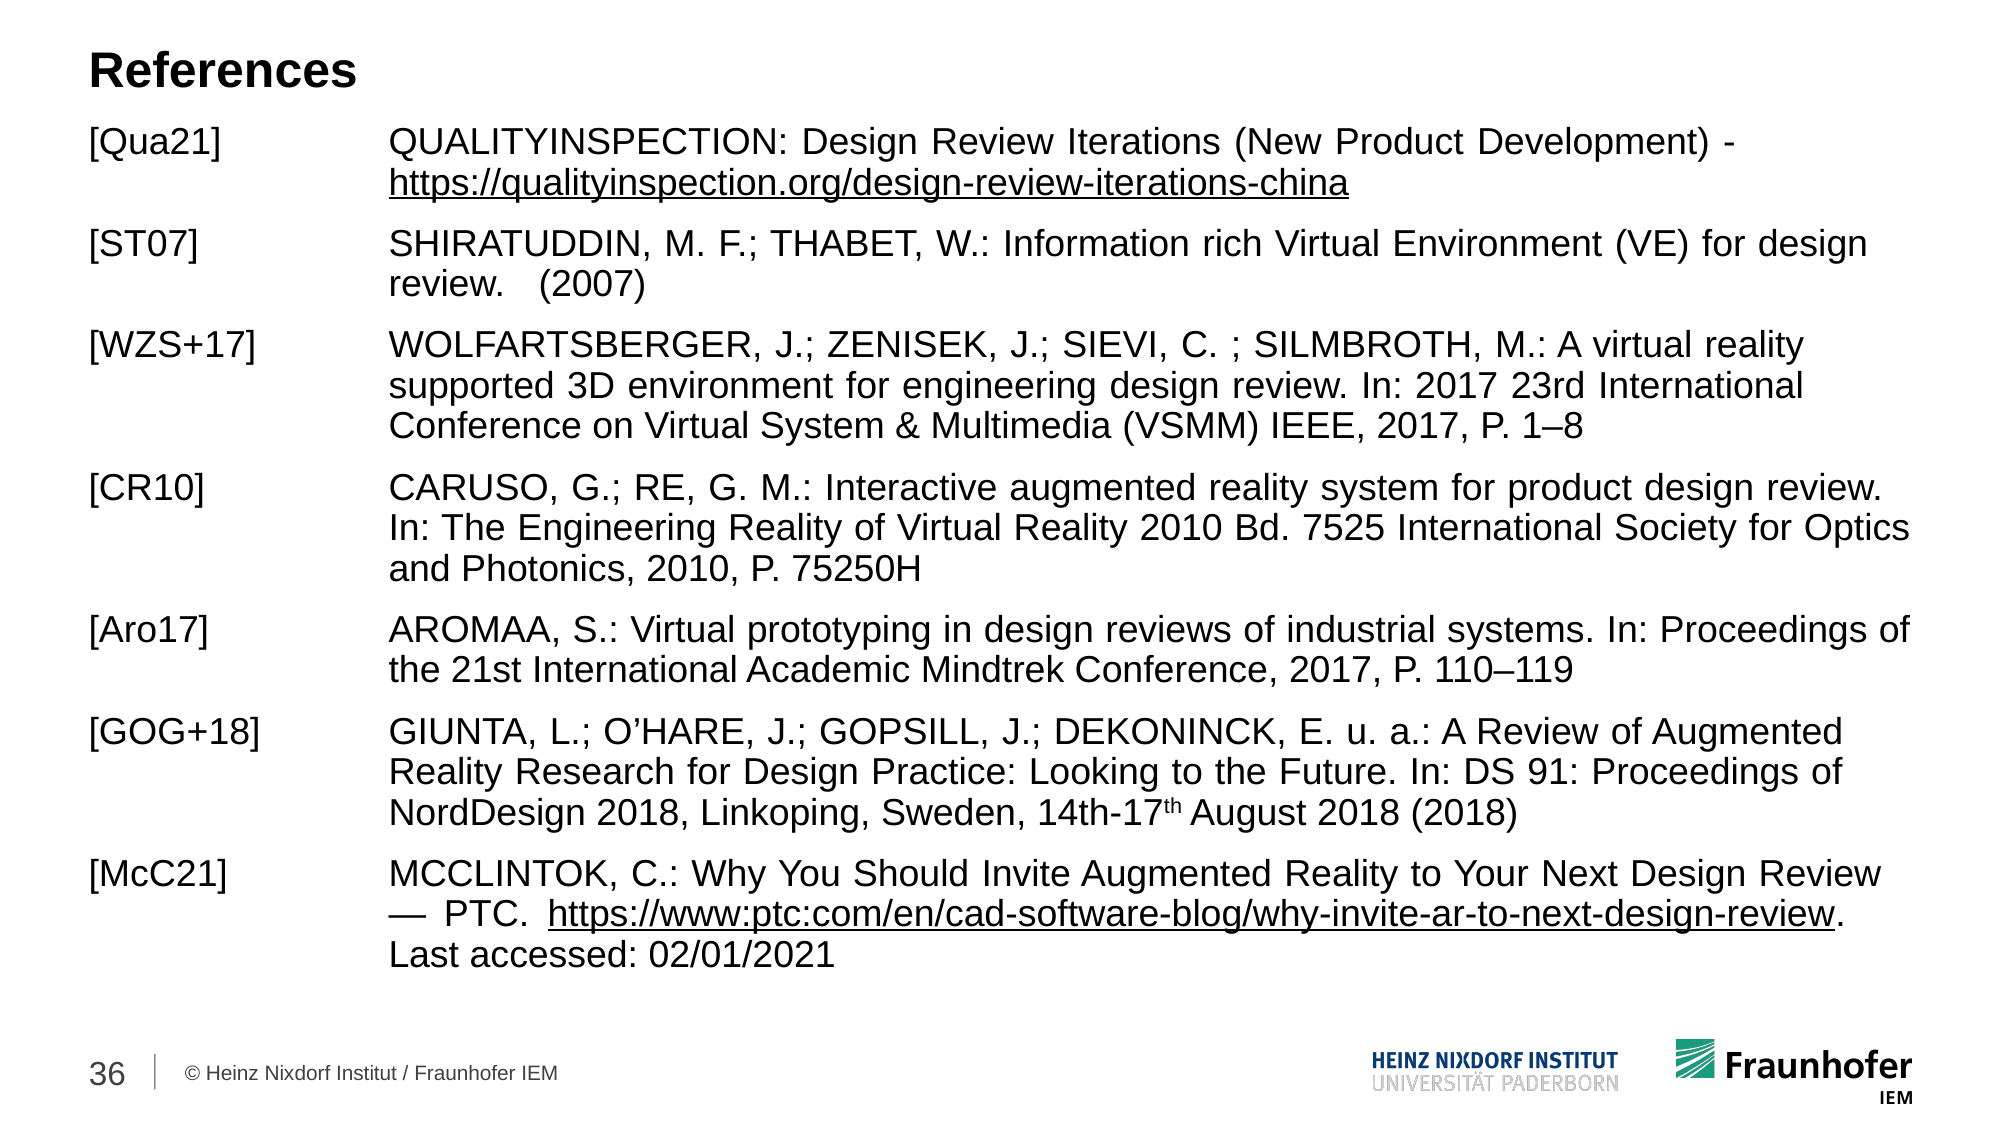

References
[Qua21]		QUALITYINSPECTION: Design Review Iterations (New Product Development) - 				https://qualityinspection.org/design-review-iterations-china
[ST07]		SHIRATUDDIN, M. F.; THABET, W.: Information rich Virtual Environment (VE) for design 			review. 	(2007)
[WZS+17]	WOLFARTSBERGER, J.; ZENISEK, J.; SIEVI, C. ; SILMBROTH, M.: A virtual reality 			supported 3D environment for engineering design review. In: 2017 23rd International 			Conference on Virtual System & Multimedia (VSMM) IEEE, 2017, P. 1–8
[CR10]		CARUSO, G.; RE, G. M.: Interactive augmented reality system for product design review. 			In: The Engineering Reality of Virtual Reality 2010 Bd. 7525 International Society for Optics 		and Photonics, 2010, P. 75250H
[Aro17]		AROMAA, S.: Virtual prototyping in design reviews of industrial systems. In: Proceedings of 		the 21st International Academic Mindtrek Conference, 2017, P. 110–119
[GOG+18]	GIUNTA, L.; O’HARE, J.; GOPSILL, J.; DEKONINCK, E. u. a.: A Review of Augmented 			Reality Research for Design Practice: Looking to the Future. In: DS 91: Proceedings of 			NordDesign 2018, Linkoping, Sweden, 14th-17th August 2018 (2018)
[McC21]		MCCLINTOK, C.: Why You Should Invite Augmented Reality to Your Next Design Review 			— PTC. https://www:ptc:com/en/cad-software-blog/why-invite-ar-to-next-design-review. 			Last accessed: 02/01/2021
36
© Heinz Nixdorf Institut / Fraunhofer IEM